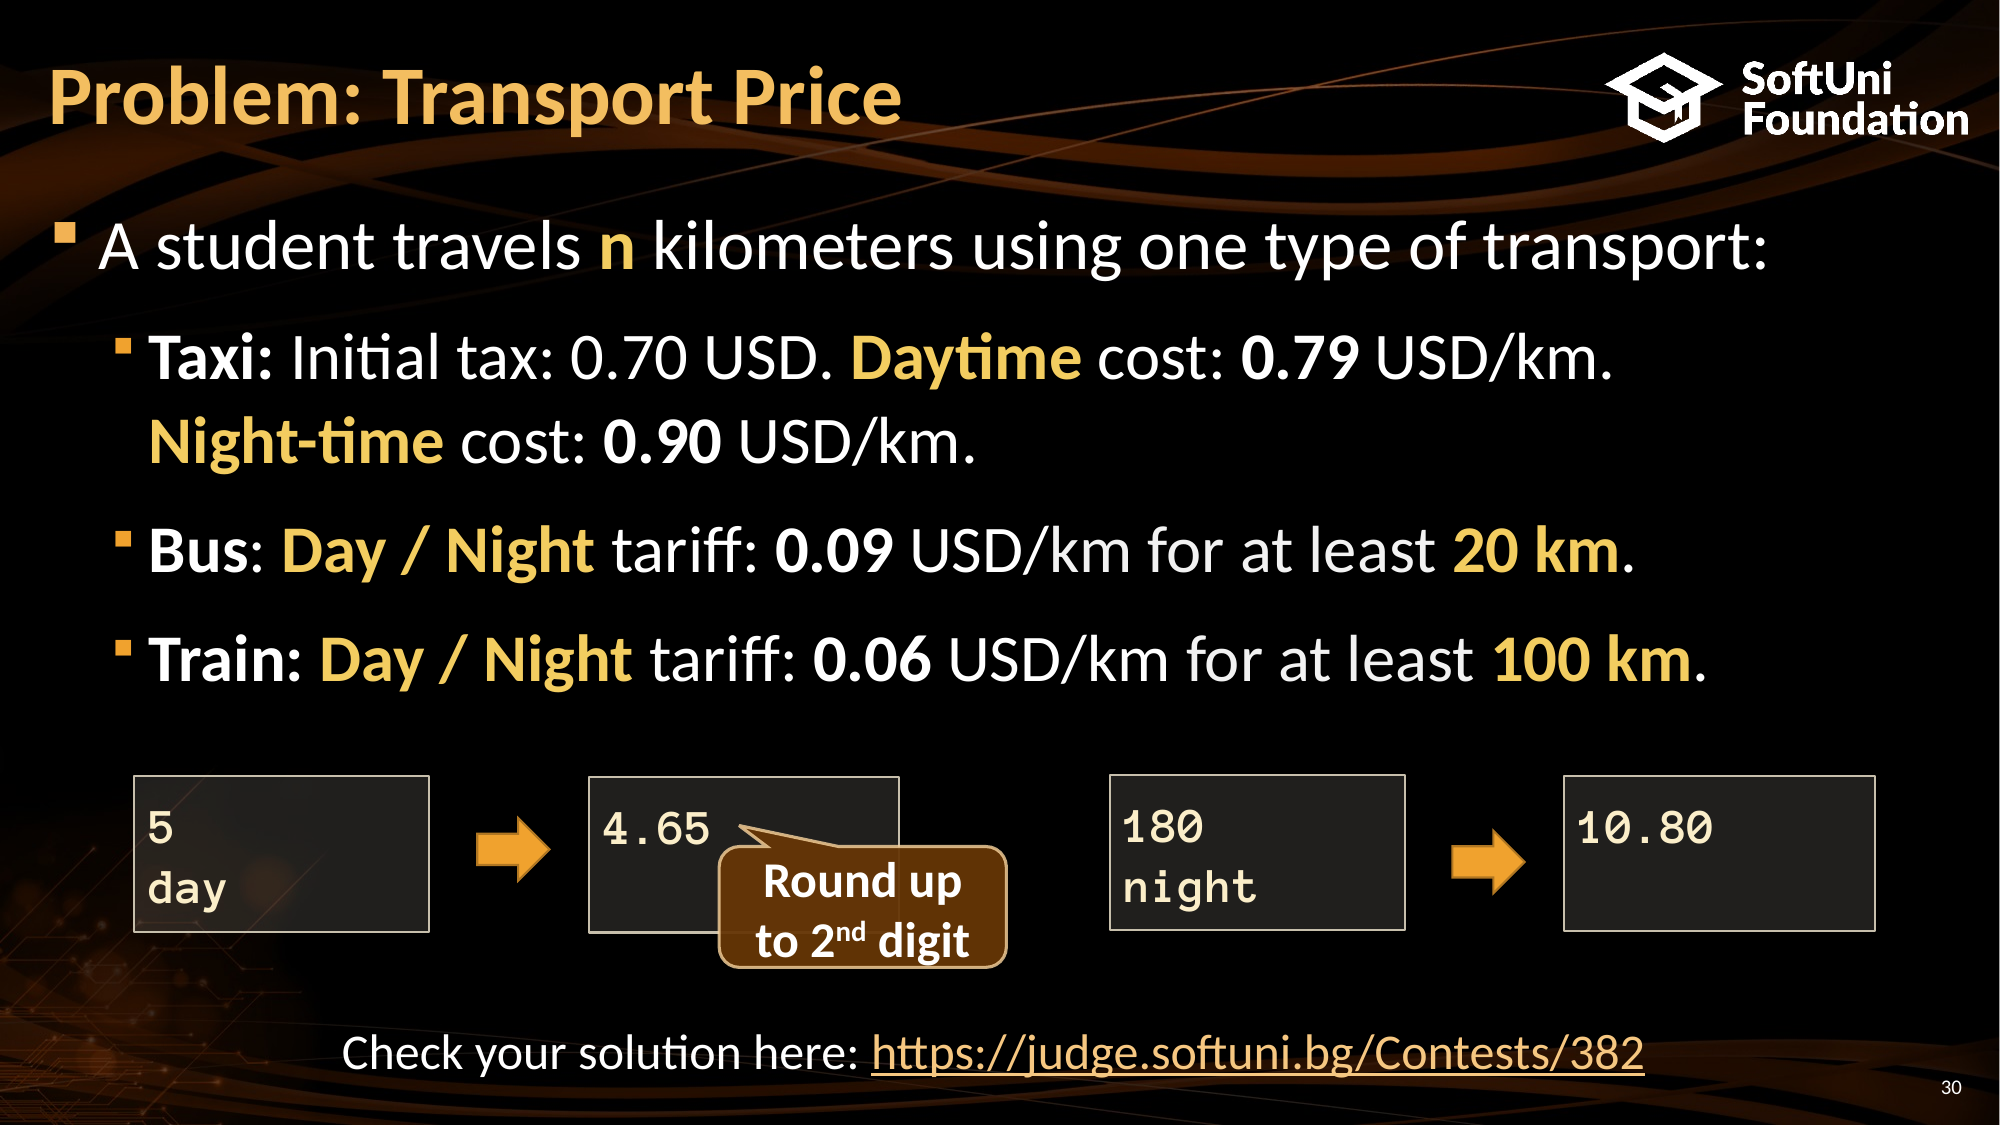

# Problem: Transport Price
A student travels n kilometers using one type of transport:
Taxi: Initial tax: 0.70 USD. Daytime cost: 0.79 USD/km.              Night-time cost: 0.90 USD/km.
Bus: Day / Night tariff: 0.09 USD/km for at least 20 km.
Train: Day / Night tariff: 0.06 USD/km for at least 100 km.
180
night
10.80

5
day
4.65

Round up to 2nd digit
Check your solution here: https://judge.softuni.bg/Contests/382
30